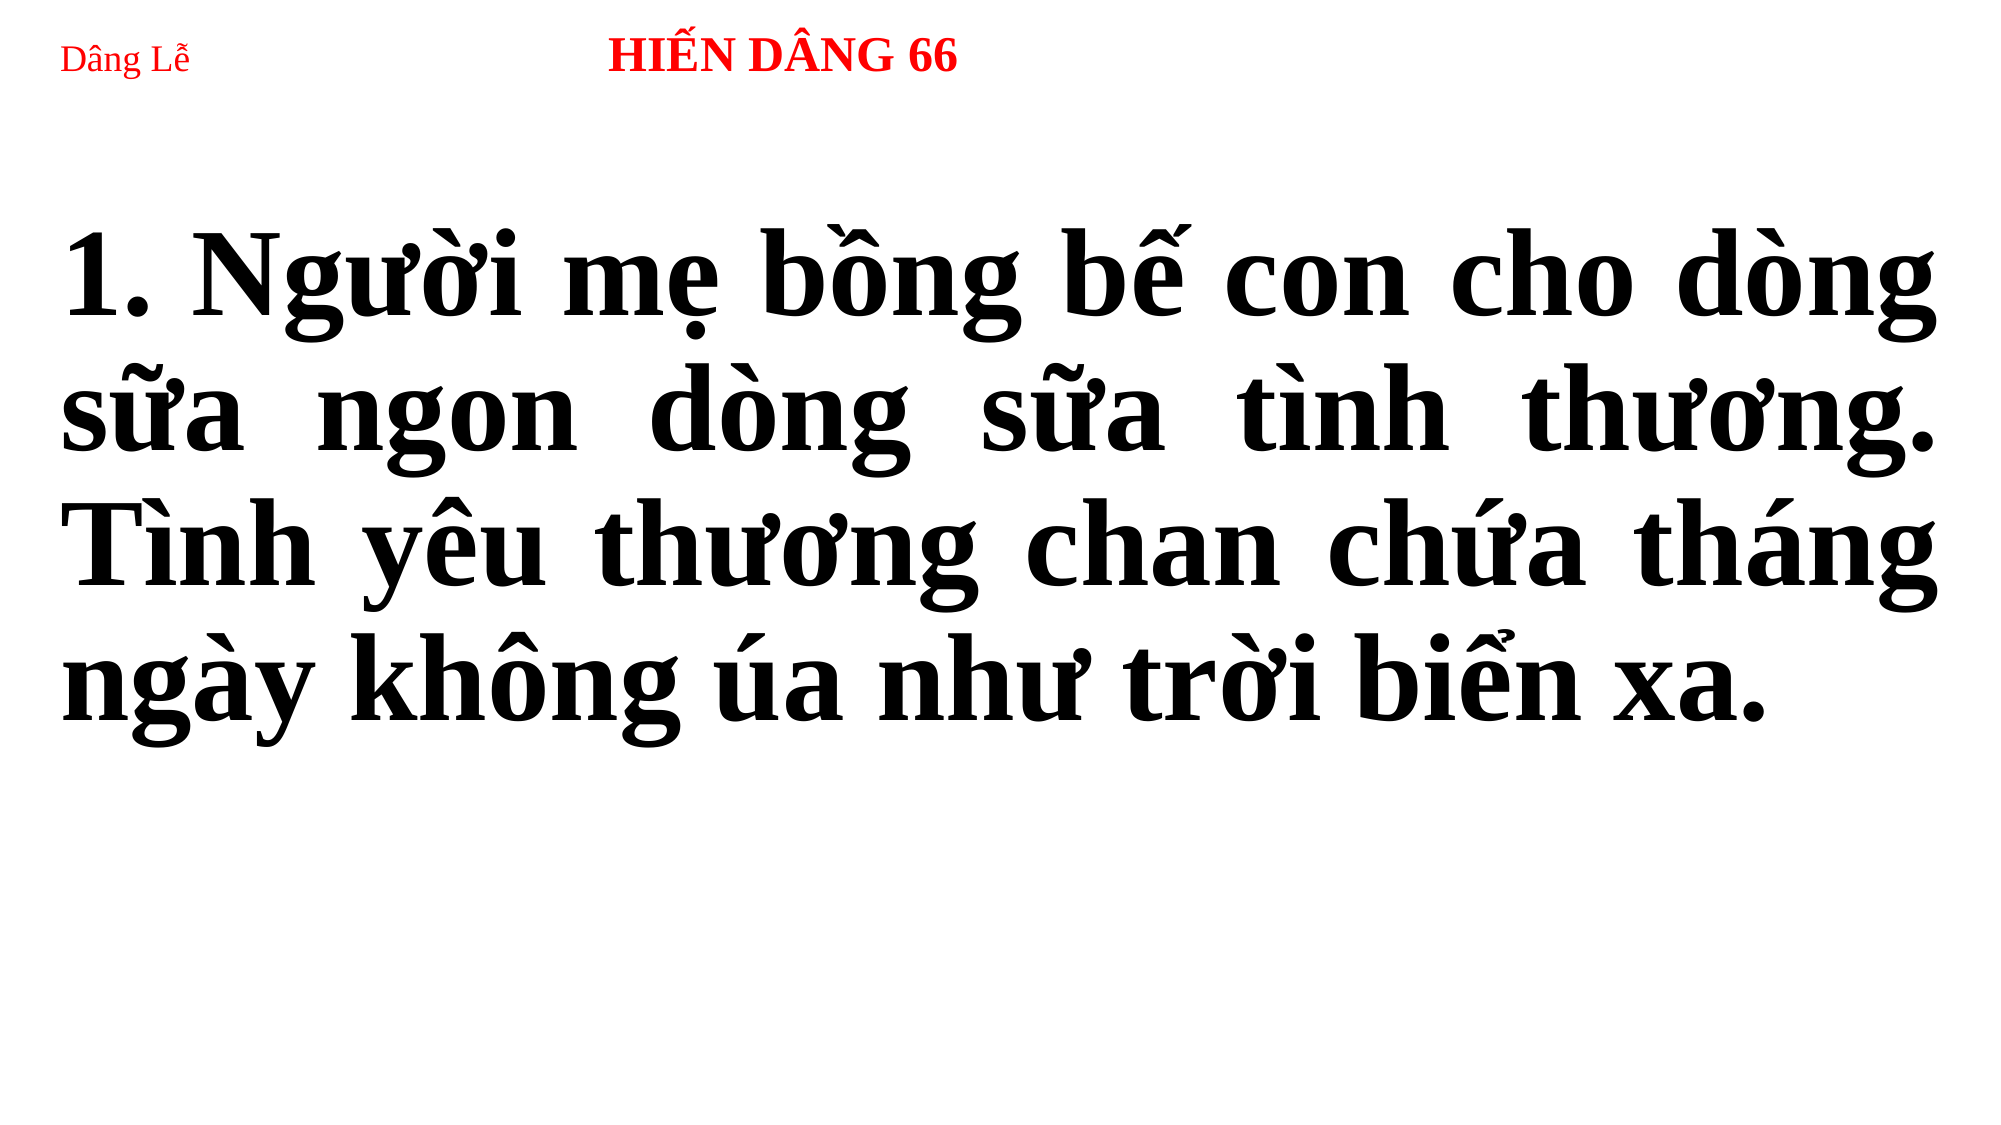

# Dâng Lễ                                            HIẾN DÂNG 66
1. Người mẹ bồng bế con cho dòng sữa ngon dòng sữa tình thương. Tình yêu thương chan chứa tháng ngày không úa như trời biển xa.